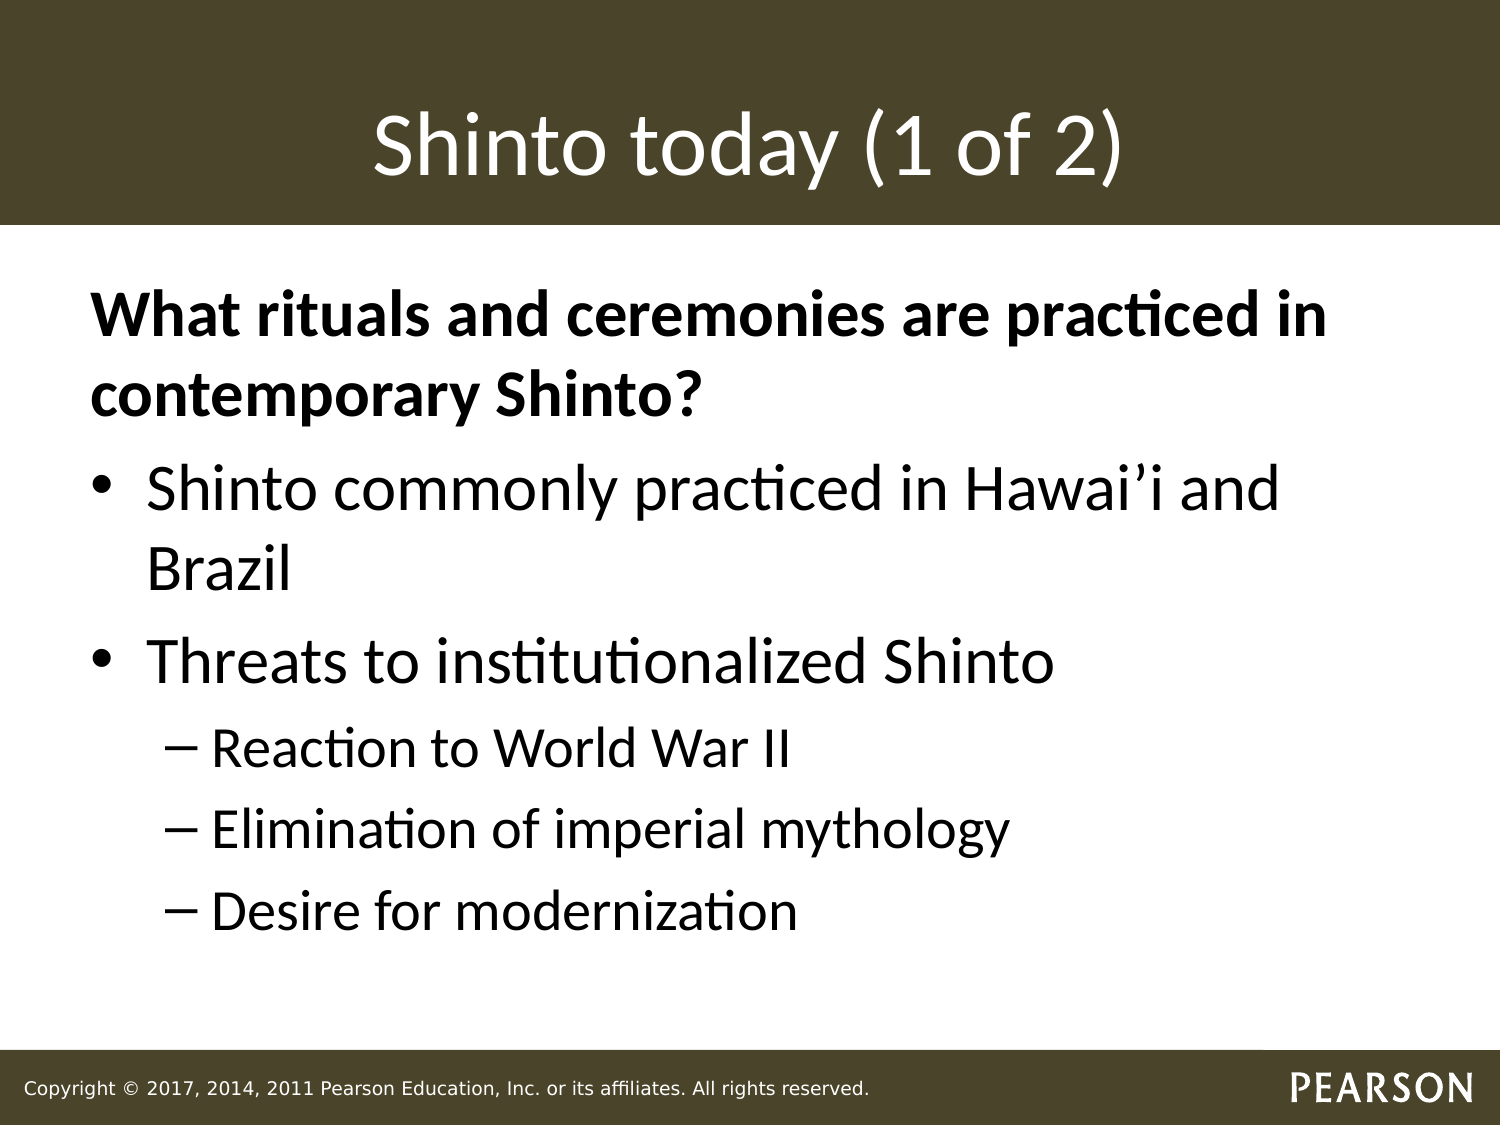

# Shinto today (1 of 2)
What rituals and ceremonies are practiced in contemporary Shinto?
Shinto commonly practiced in Hawai’i and Brazil
Threats to institutionalized Shinto
Reaction to World War II
Elimination of imperial mythology
Desire for modernization